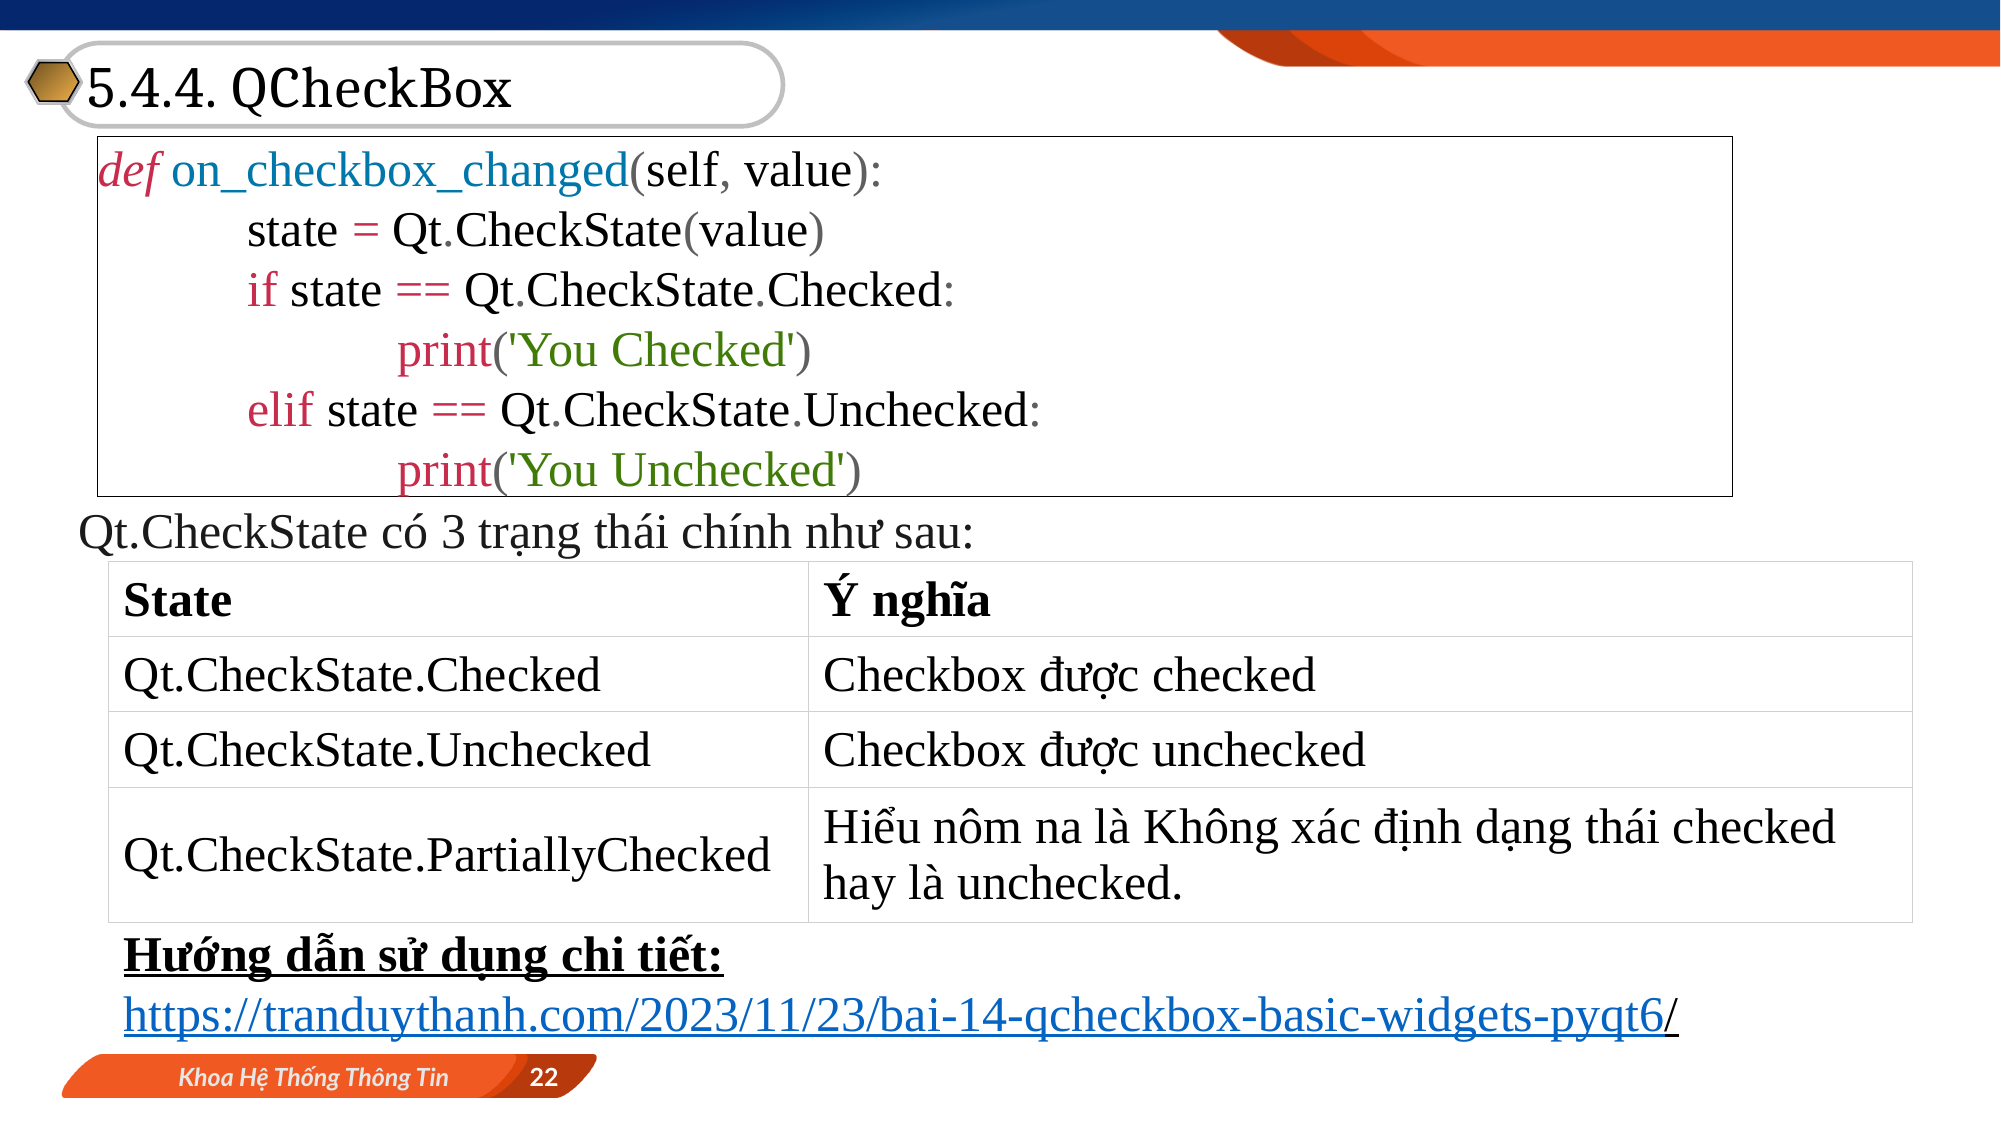

5.4.4. QCheckBox

def on_checkbox_changed(self, value):
	state = Qt.CheckState(value)
	if state == Qt.CheckState.Checked:
		print('You Checked')
	elif state == Qt.CheckState.Unchecked:
		print('You Unchecked')
Qt.CheckState có 3 trạng thái chính như sau:
| State | Ý nghĩa |
| --- | --- |
| Qt.CheckState.Checked | Checkbox được checked |
| Qt.CheckState.Unchecked | Checkbox được unchecked |
| Qt.CheckState.PartiallyChecked | Hiểu nôm na là Không xác định dạng thái checked hay là unchecked. |
Hướng dẫn sử dụng chi tiết:
https://tranduythanh.com/2023/11/23/bai-14-qcheckbox-basic-widgets-pyqt6/
22
Khoa Hệ Thống Thông Tin